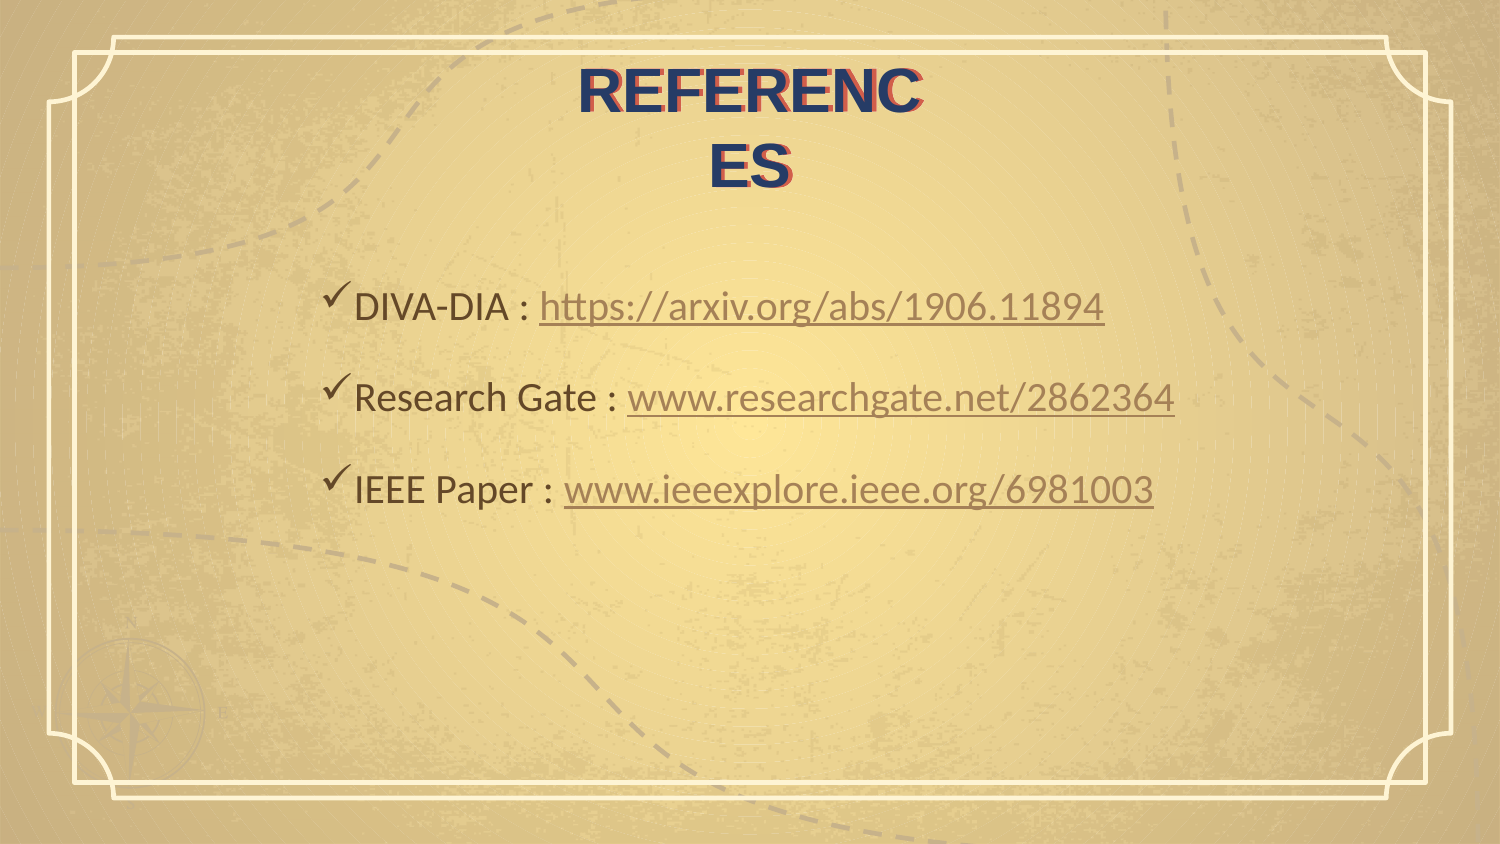

# REFERENCES
DIVA-DIA : https://arxiv.org/abs/1906.11894
Research Gate : www.researchgate.net/2862364
IEEE Paper : www.ieeexplore.ieee.org/6981003